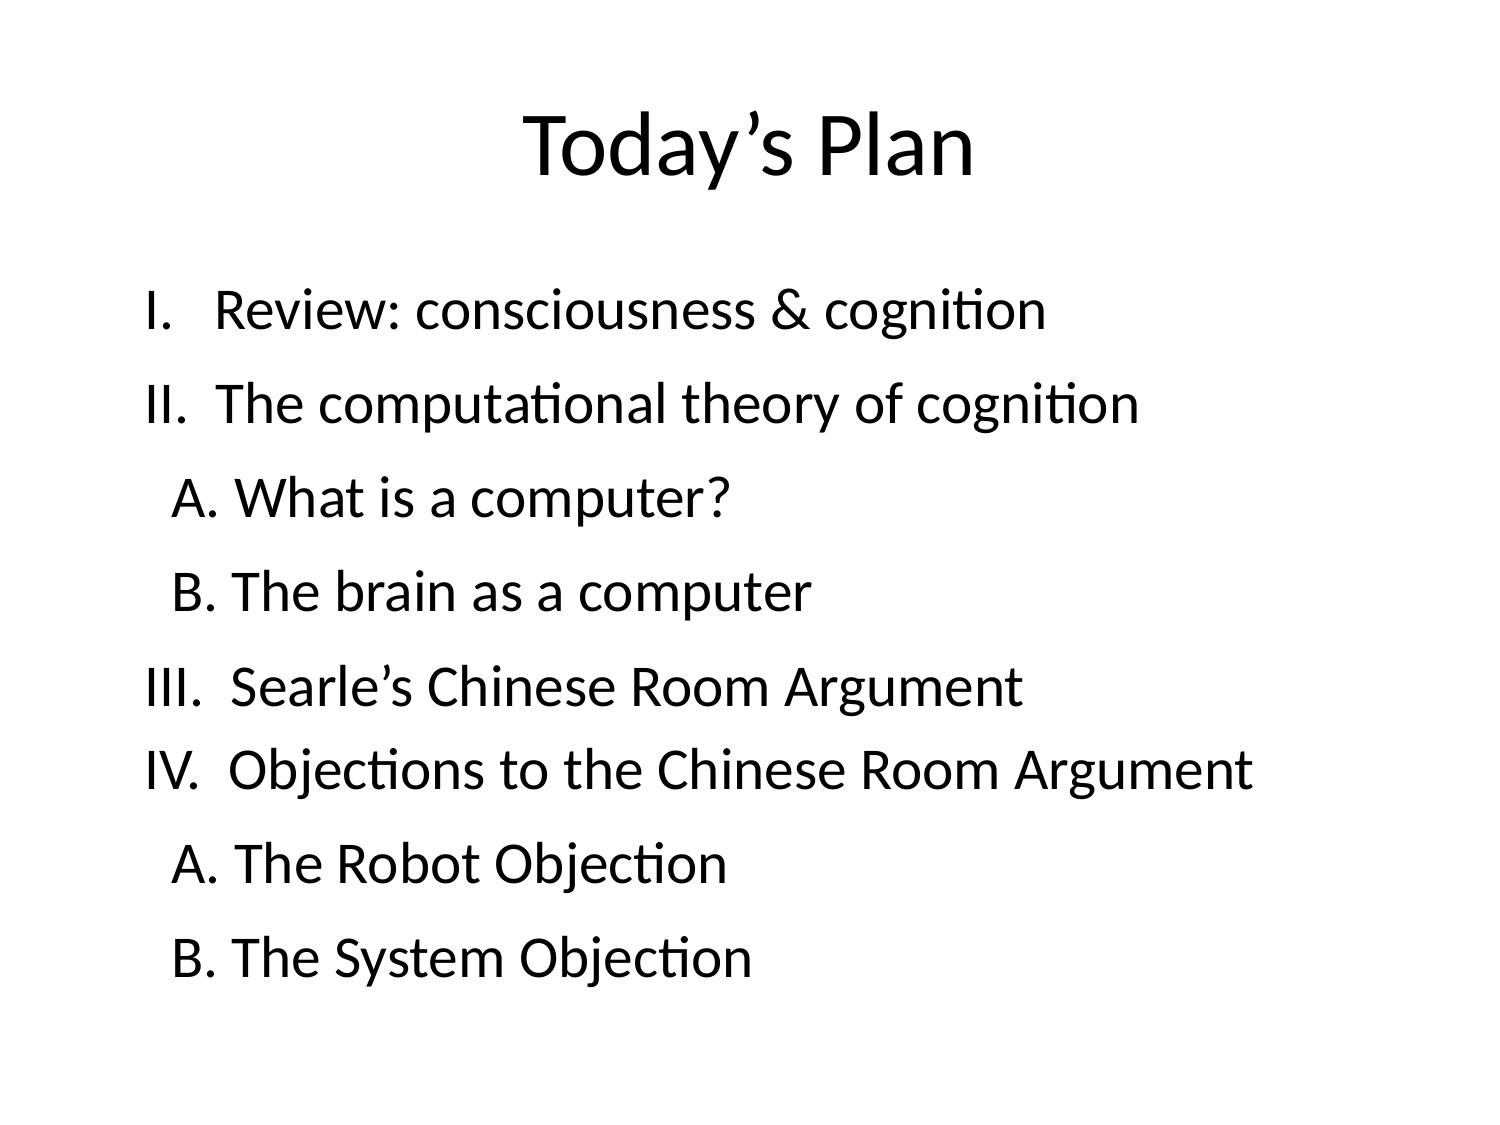

# Today’s Plan
I.   Review: consciousness & cognition
II.  The computational theory of cognition
	  A. What is a computer?
	  B. The brain as a computer
III.  Searle’s Chinese Room Argument
IV.  Objections to the Chinese Room Argument
	  A. The Robot Objection
	  B. The System Objection